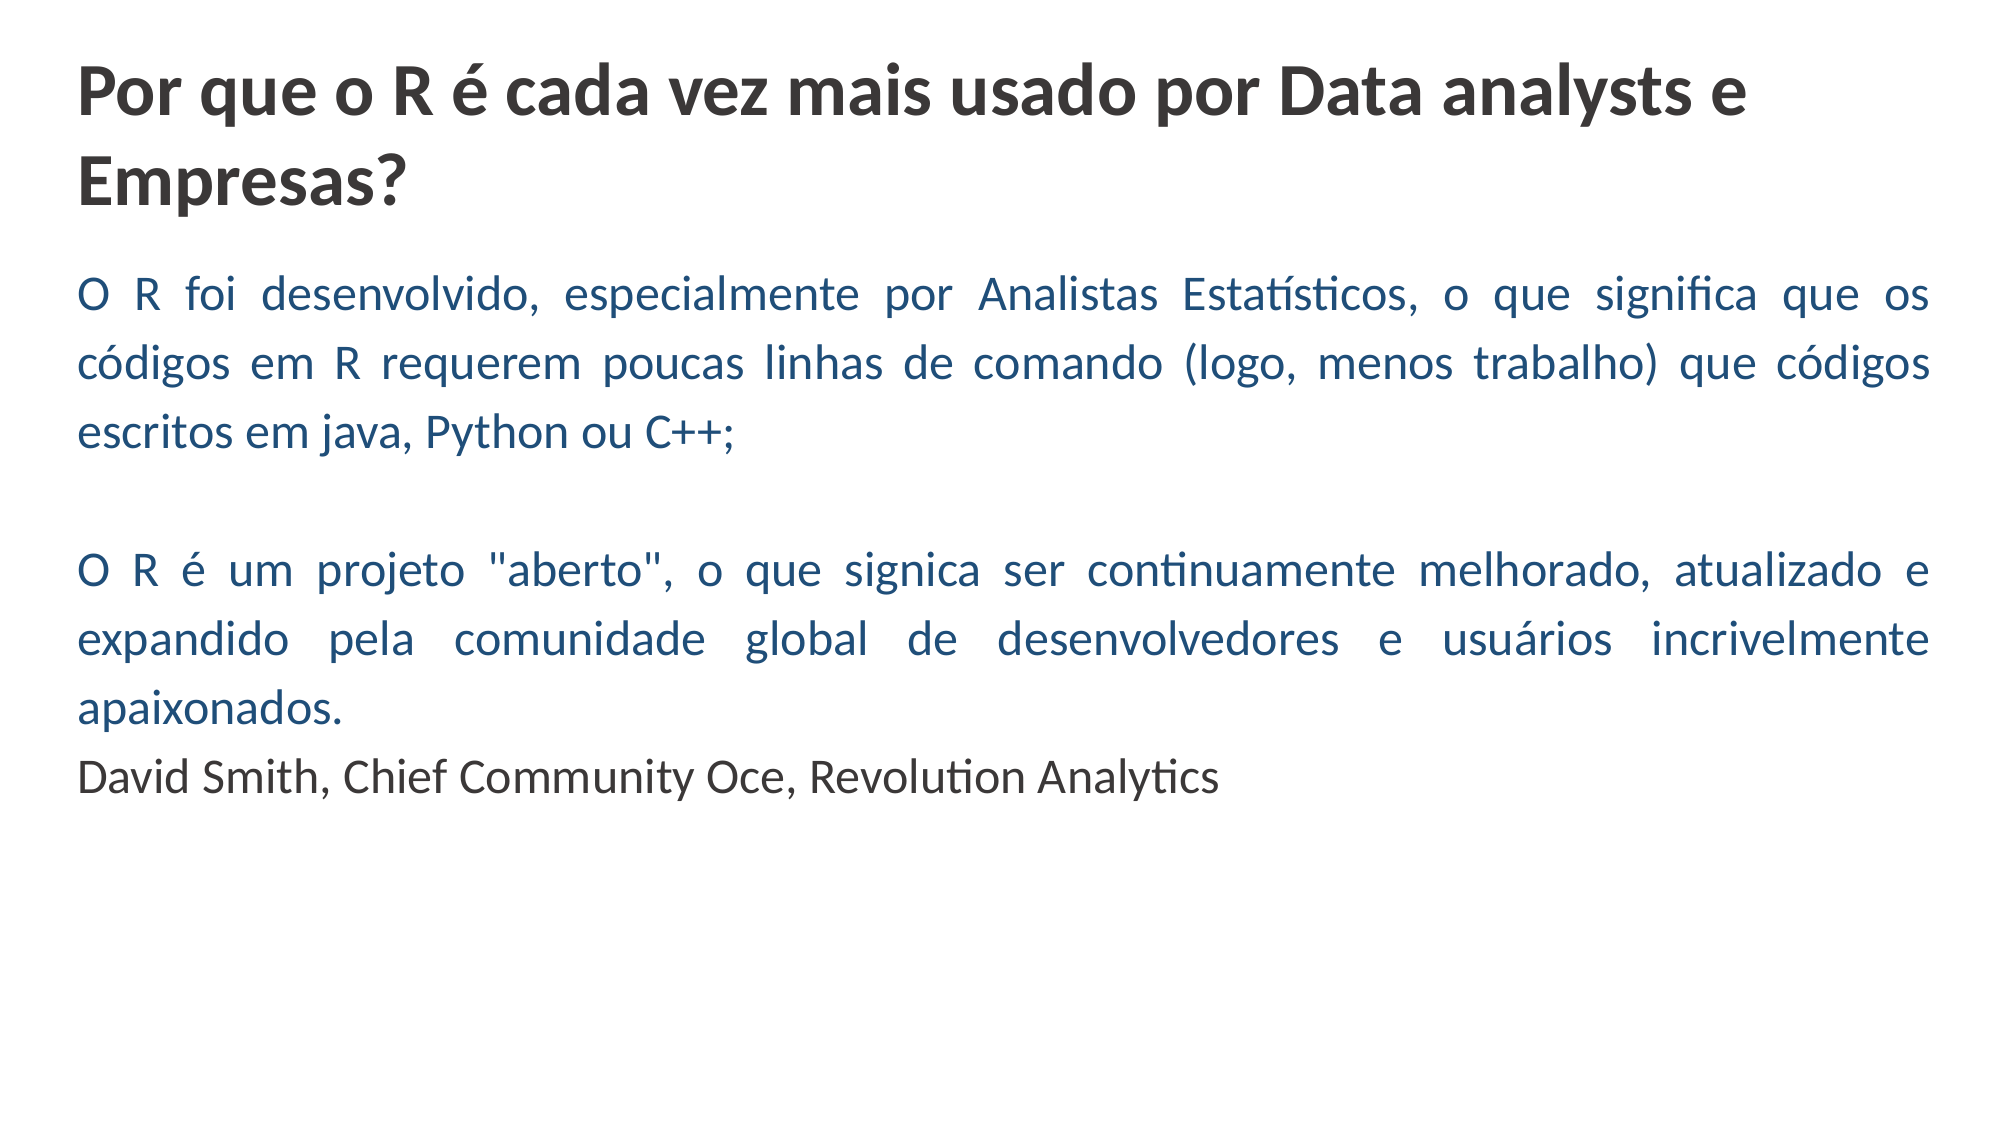

Por que o R é cada vez mais usado por Data analysts e
Empresas?
O R foi desenvolvido, especialmente por Analistas Estatísticos, o que significa que os códigos em R requerem poucas linhas de comando (logo, menos trabalho) que códigos escritos em java, Python ou C++;

O R é um projeto "aberto", o que signica ser continuamente melhorado, atualizado e expandido pela comunidade global de desenvolvedores e usuários incrivelmente apaixonados.
David Smith, Chief Community Oce, Revolution Analytics